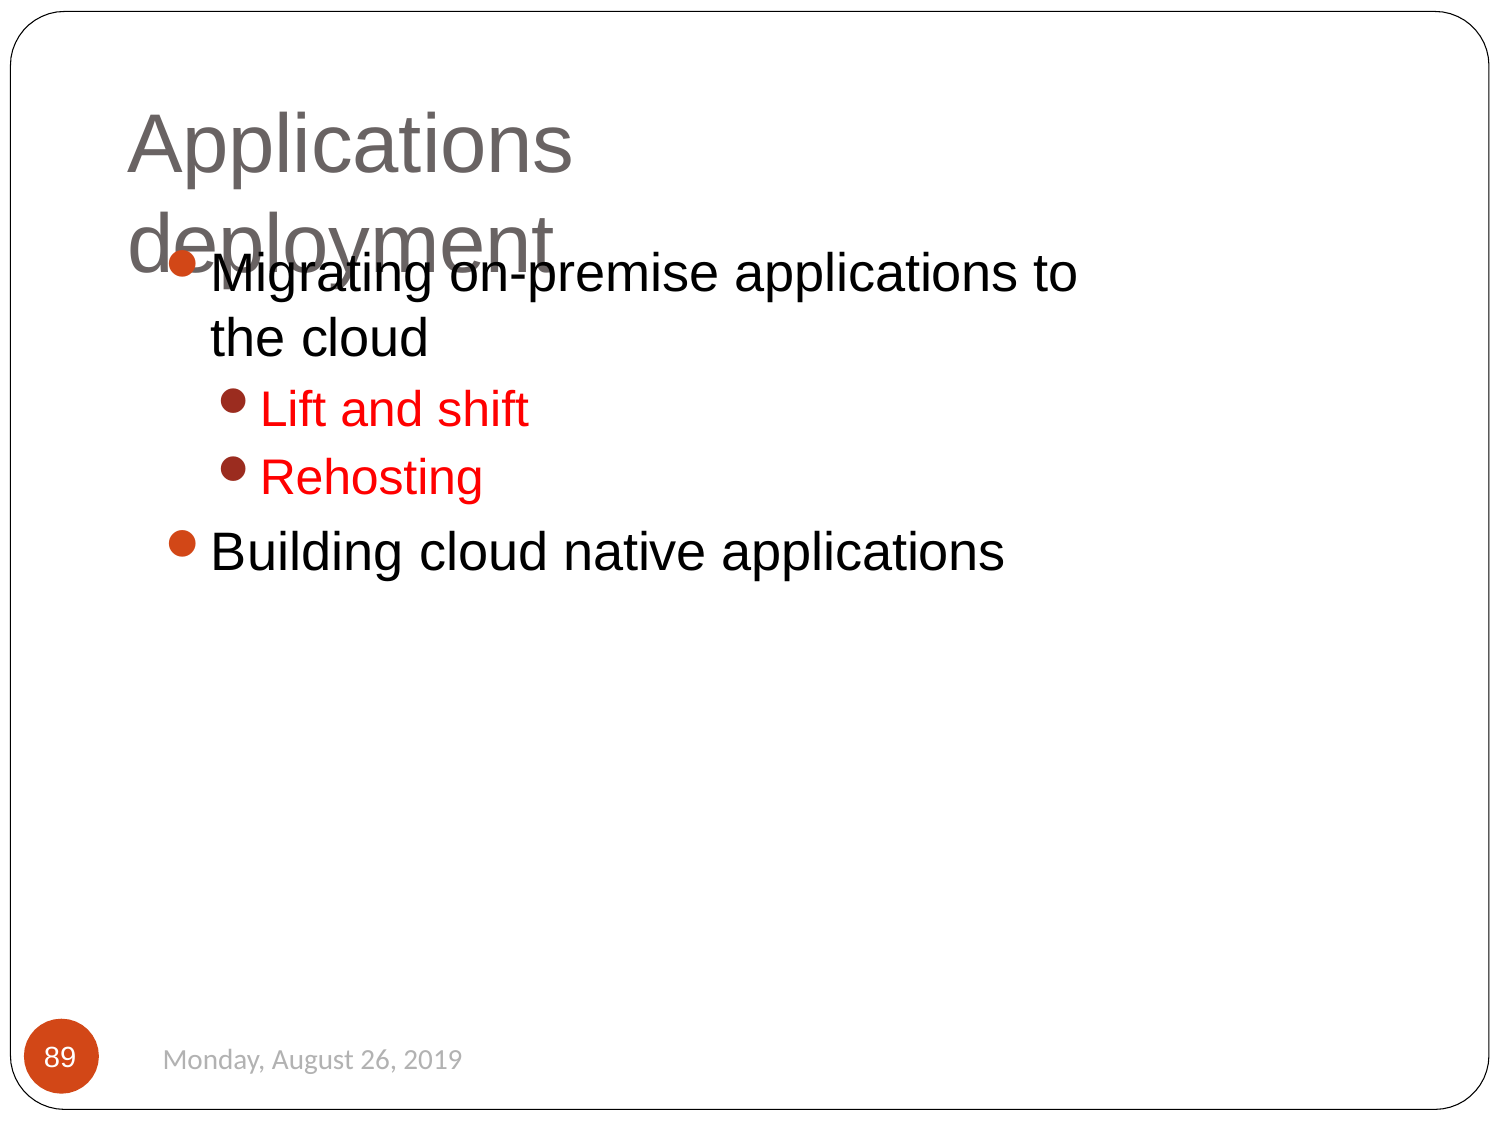

# Applications deployment
Migrating on-premise applications to the cloud
Lift and shift
Rehosting
Building cloud native applications

89
Monday, August 26, 2019